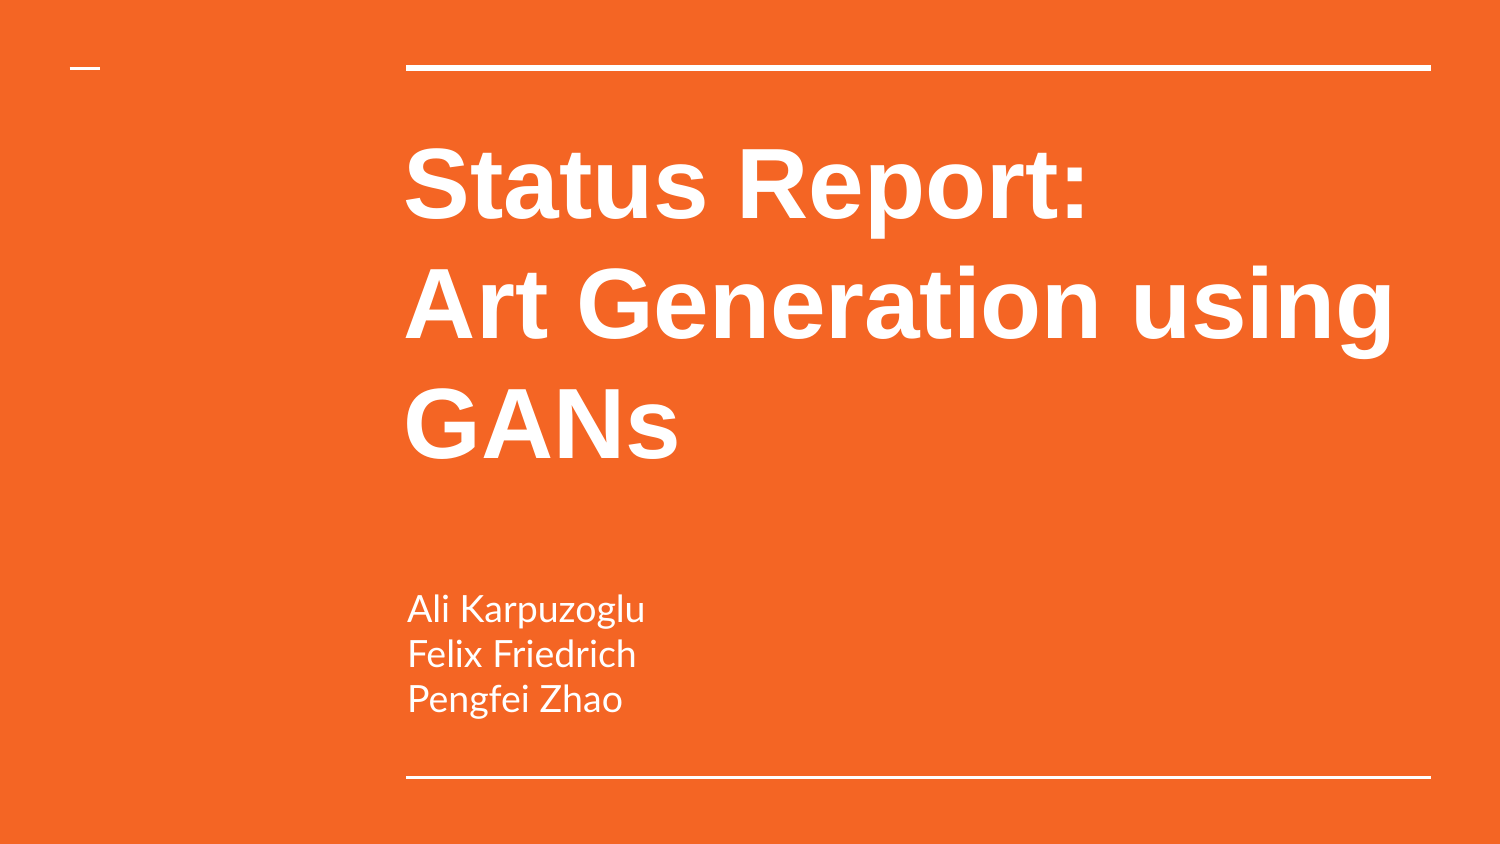

# Status Report: Art Generation using GANs
Ali Karpuzoglu
Felix Friedrich
Pengfei Zhao